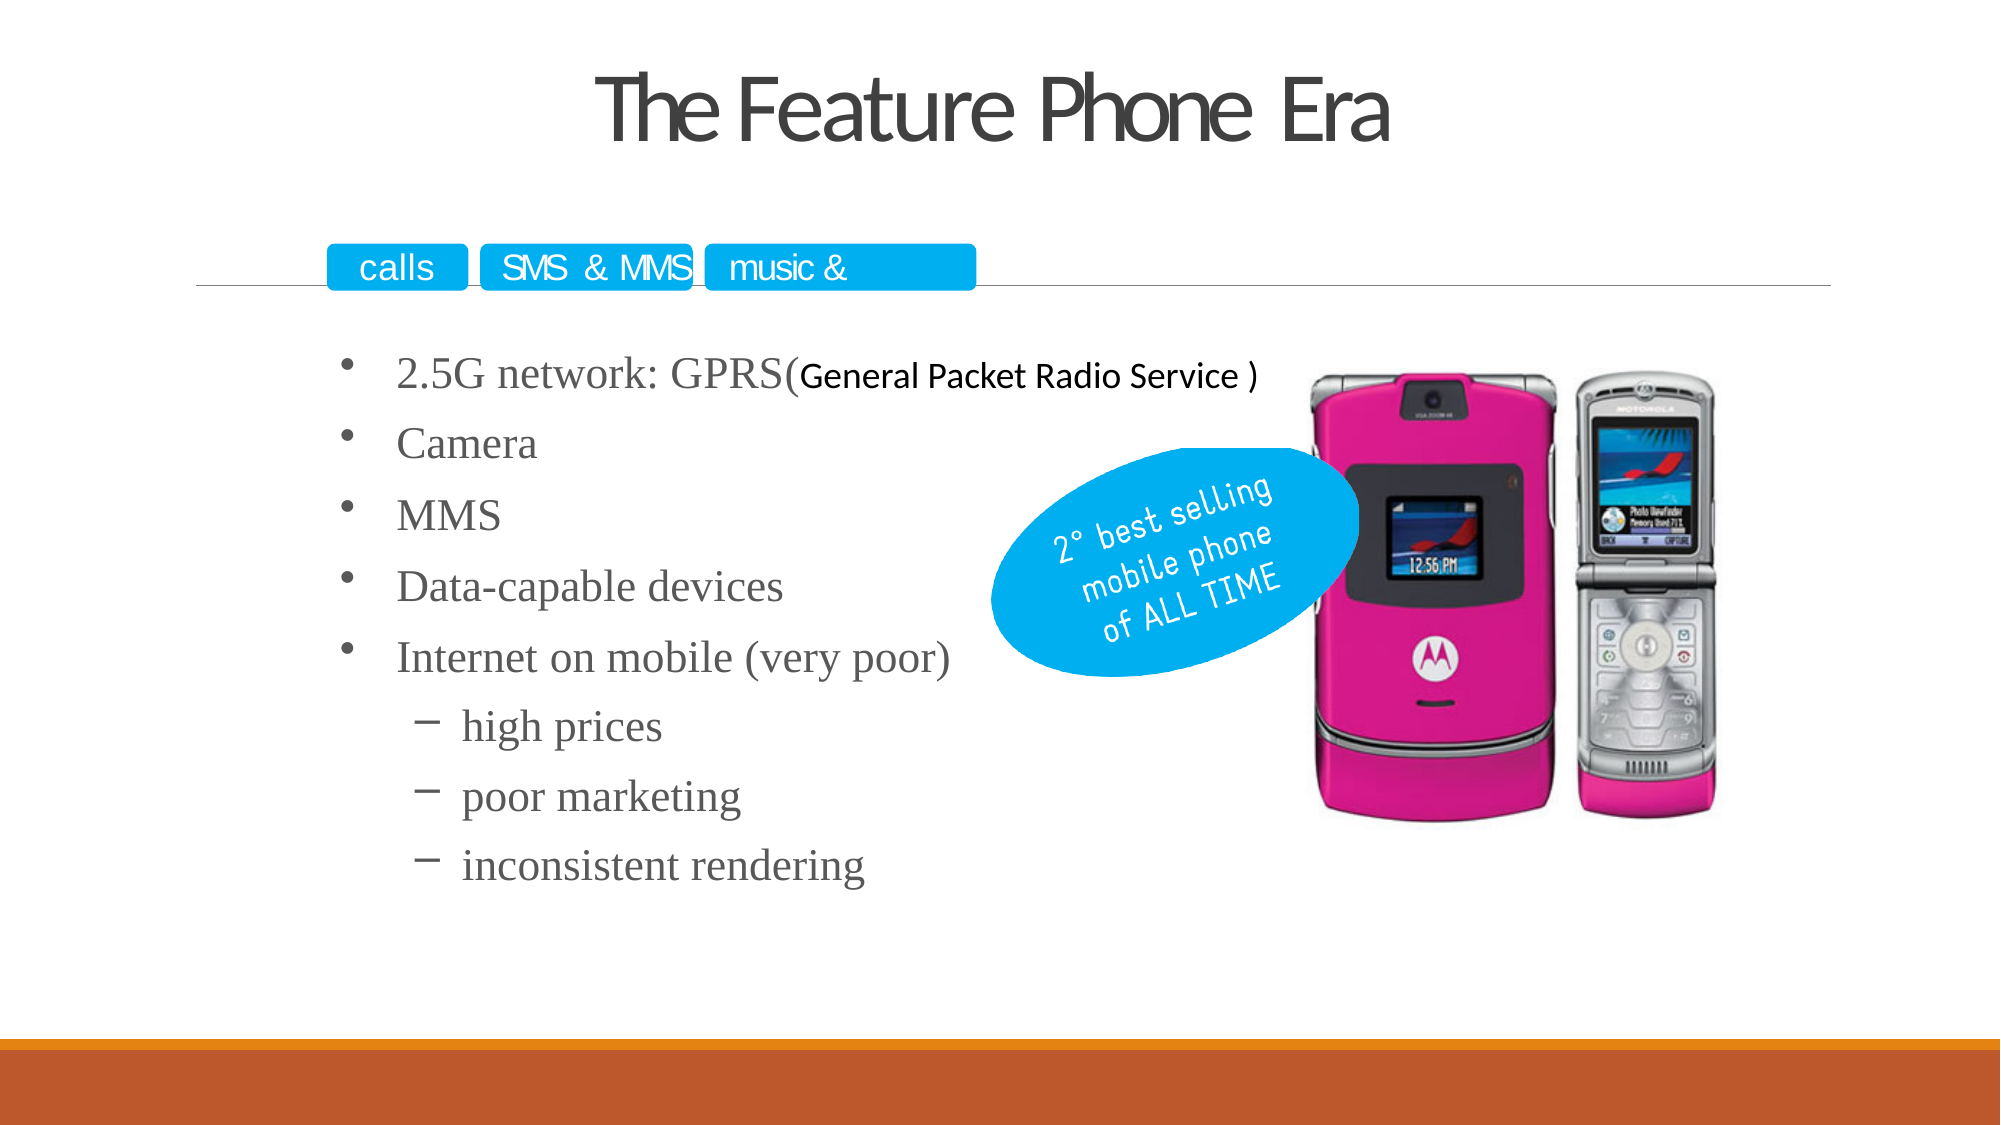

# The Feature Phone Era
calls	SMS  & MMS	music & photos

2.5G network: GPRS(General Packet Radio Service )
Camera
MMS
Data-capable devices
Internet on mobile (very poor)
high prices
poor marketing
inconsistent rendering